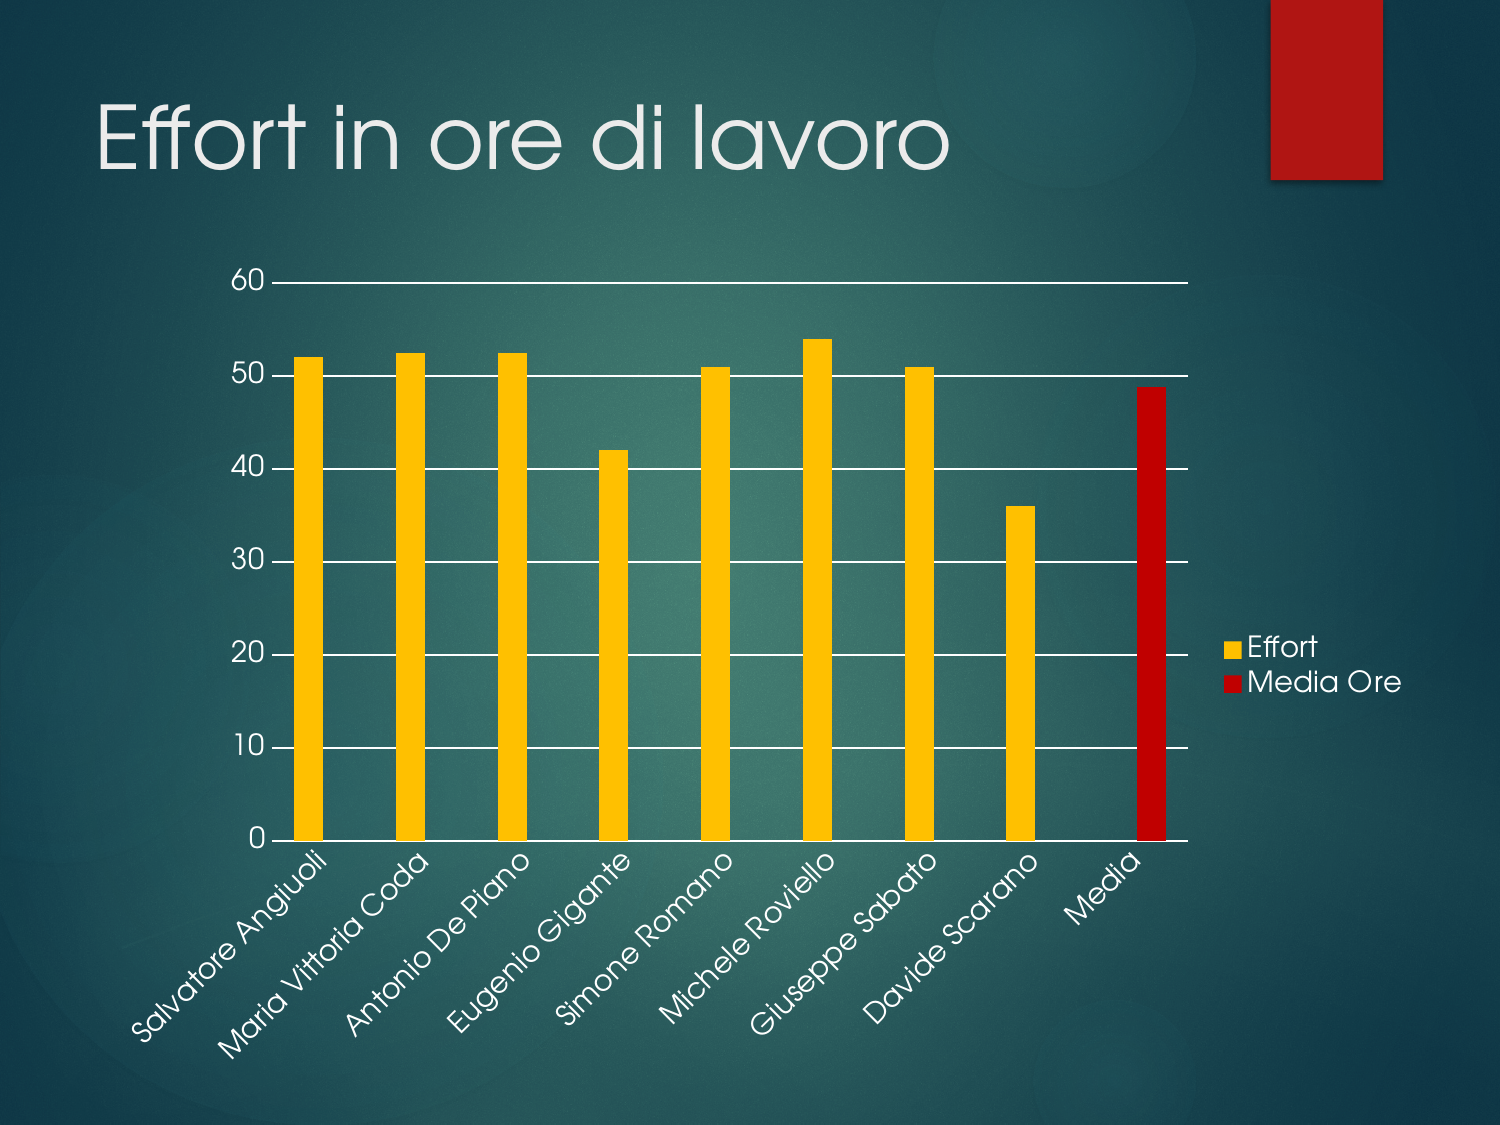

# Effort in ore di lavoro

### Chart

| Category | Effort | Media Ore |
|---|---|---|
| Salvatore Angiuoli | 52.0 | None |
| Maria Vittoria Coda | 52.5 | None |
| Antonio De Piano | 52.5 | None |
| Eugenio Gigante | 42.0 | None |
| Simone Romano | 51.0 | None |
| Michele Roviello | 54.0 | None |
| Giuseppe Sabato | 51.0 | None |
| Davide Scarano | 36.0 | None |
| Media | None | 48.8 |